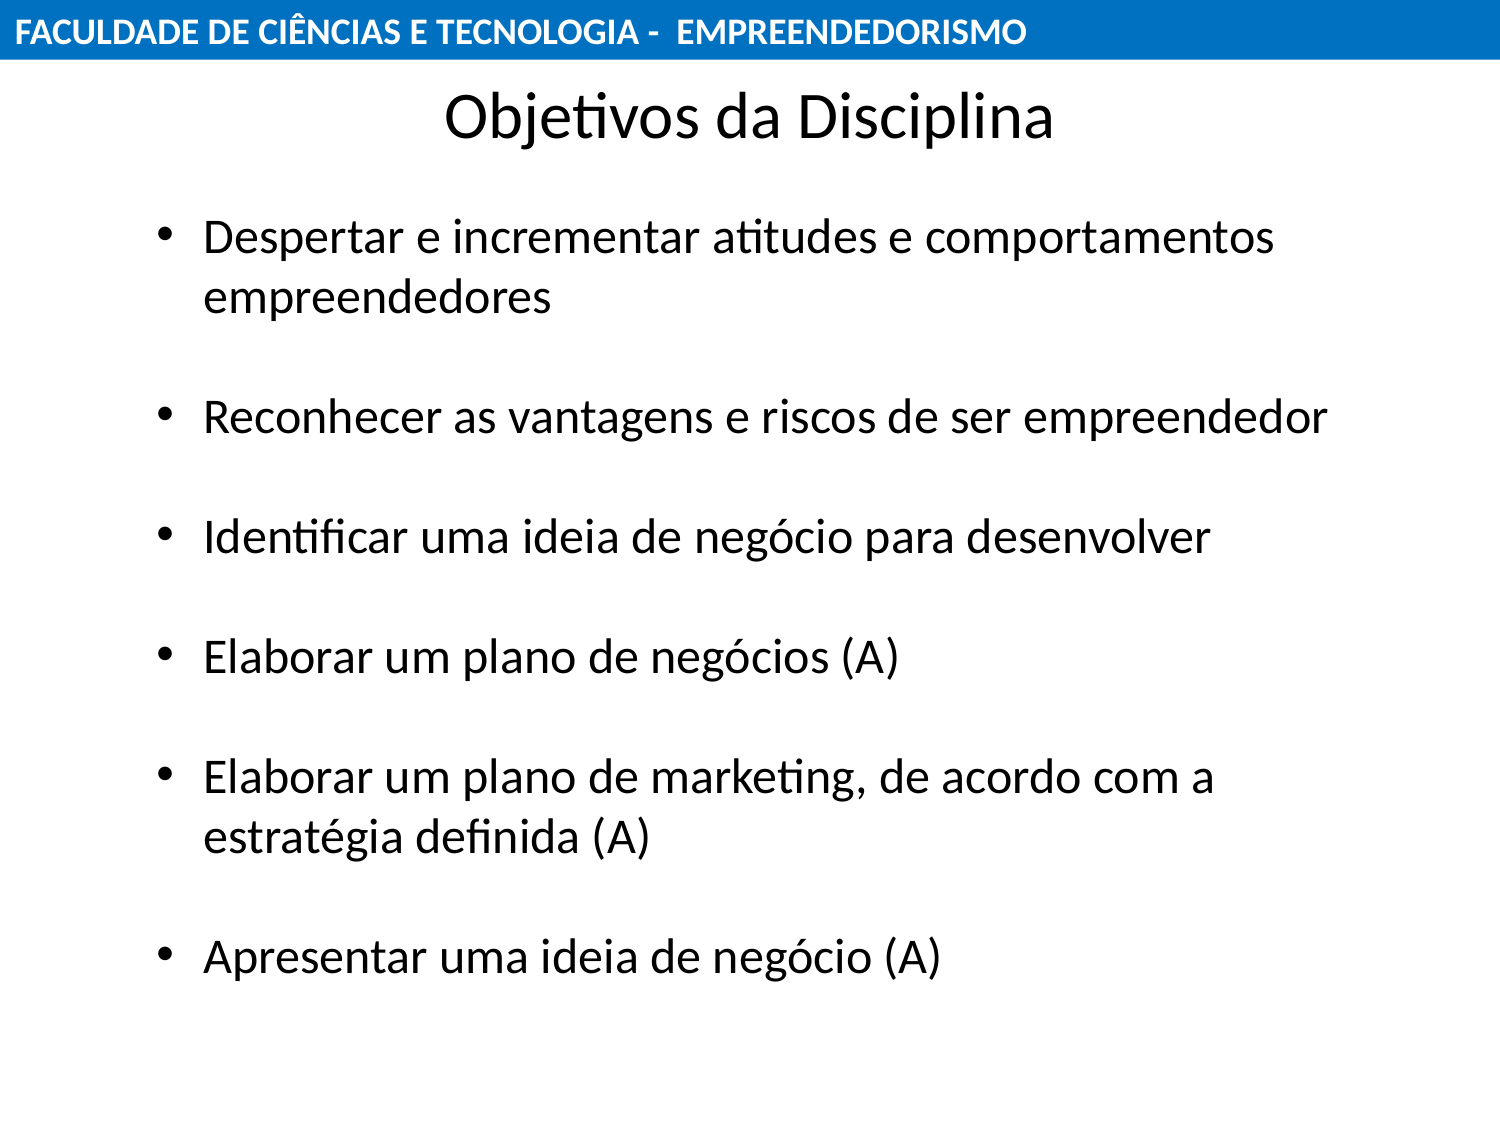

FACULDADE DE CIÊNCIAS E TECNOLOGIA -  EMPREENDEDORISMO
Objetivos da Disciplina
Despertar e incrementar atitudes e comportamentos empreendedores

Reconhecer as vantagens e riscos de ser empreendedor

Identificar uma ideia de negócio para desenvolver

Elaborar um plano de negócios (A)

Elaborar um plano de marketing, de acordo com a estratégia definida (A)

Apresentar uma ideia de negócio (A)